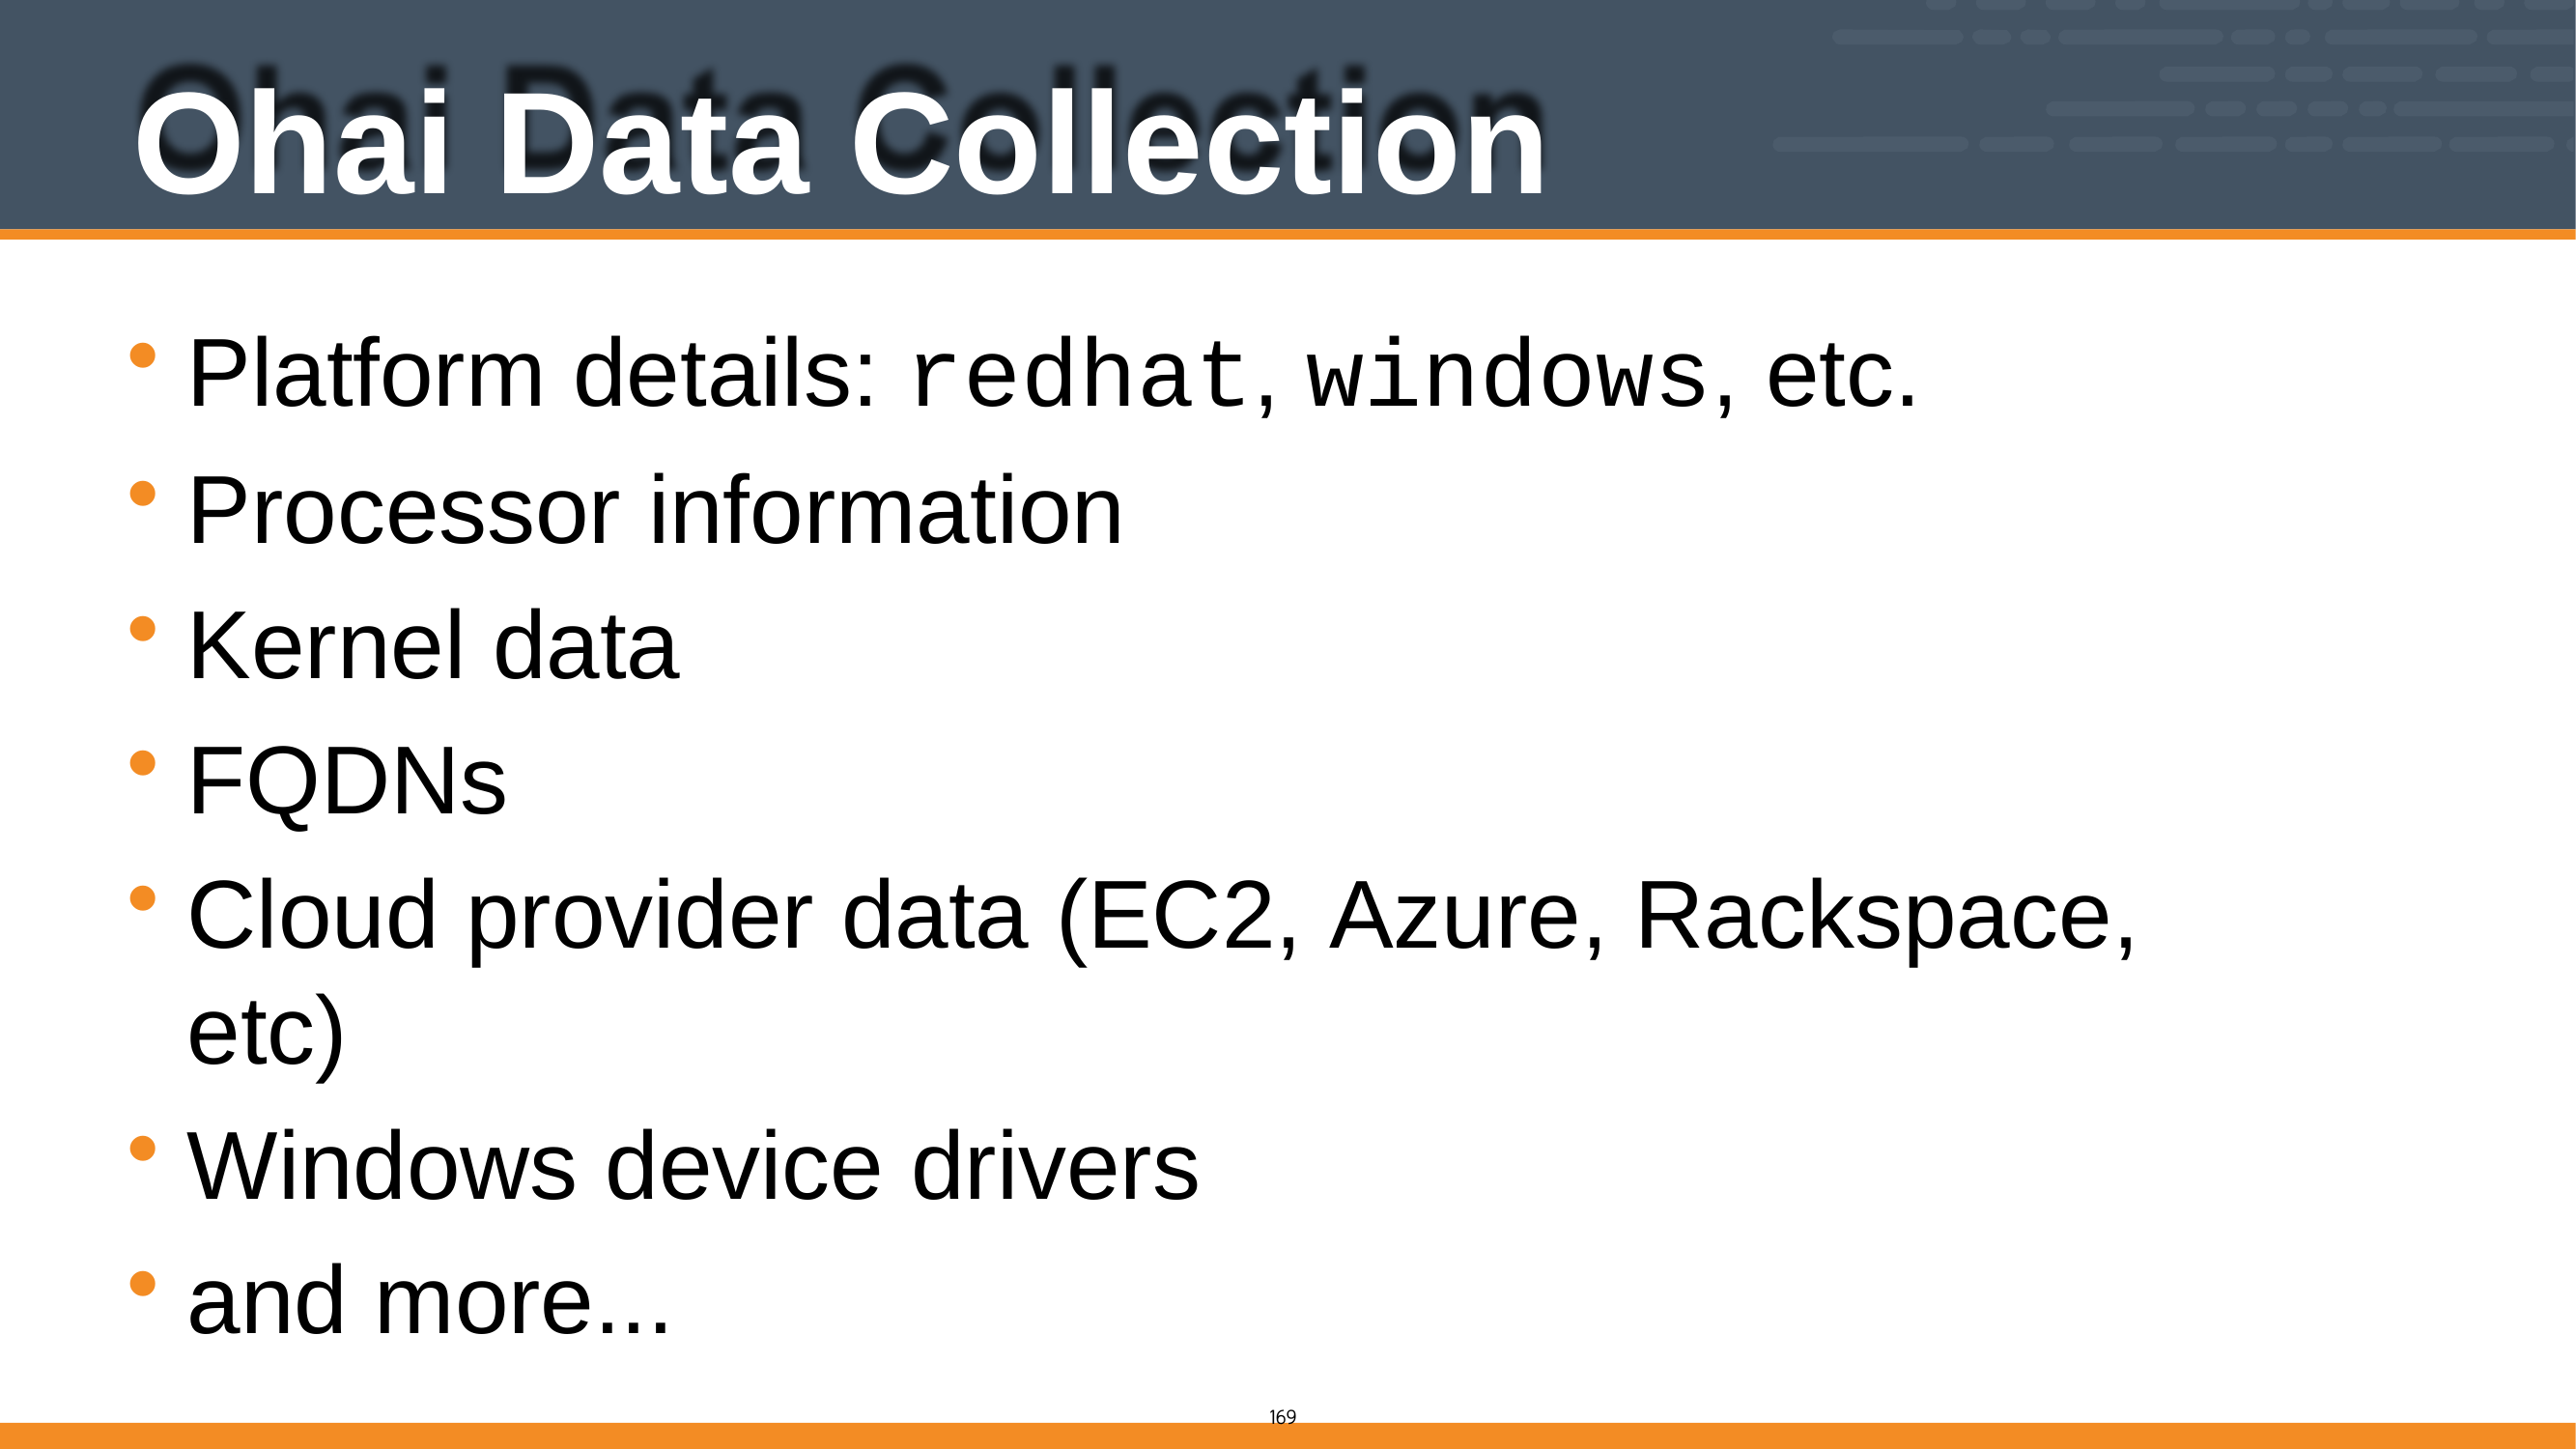

# Ohai Data Collection

Platform details: redhat, windows, etc.
Processor information
Kernel data
FQDNs
Cloud provider data (EC2, Azure, Rackspace, etc)
Windows device drivers
and more...
169